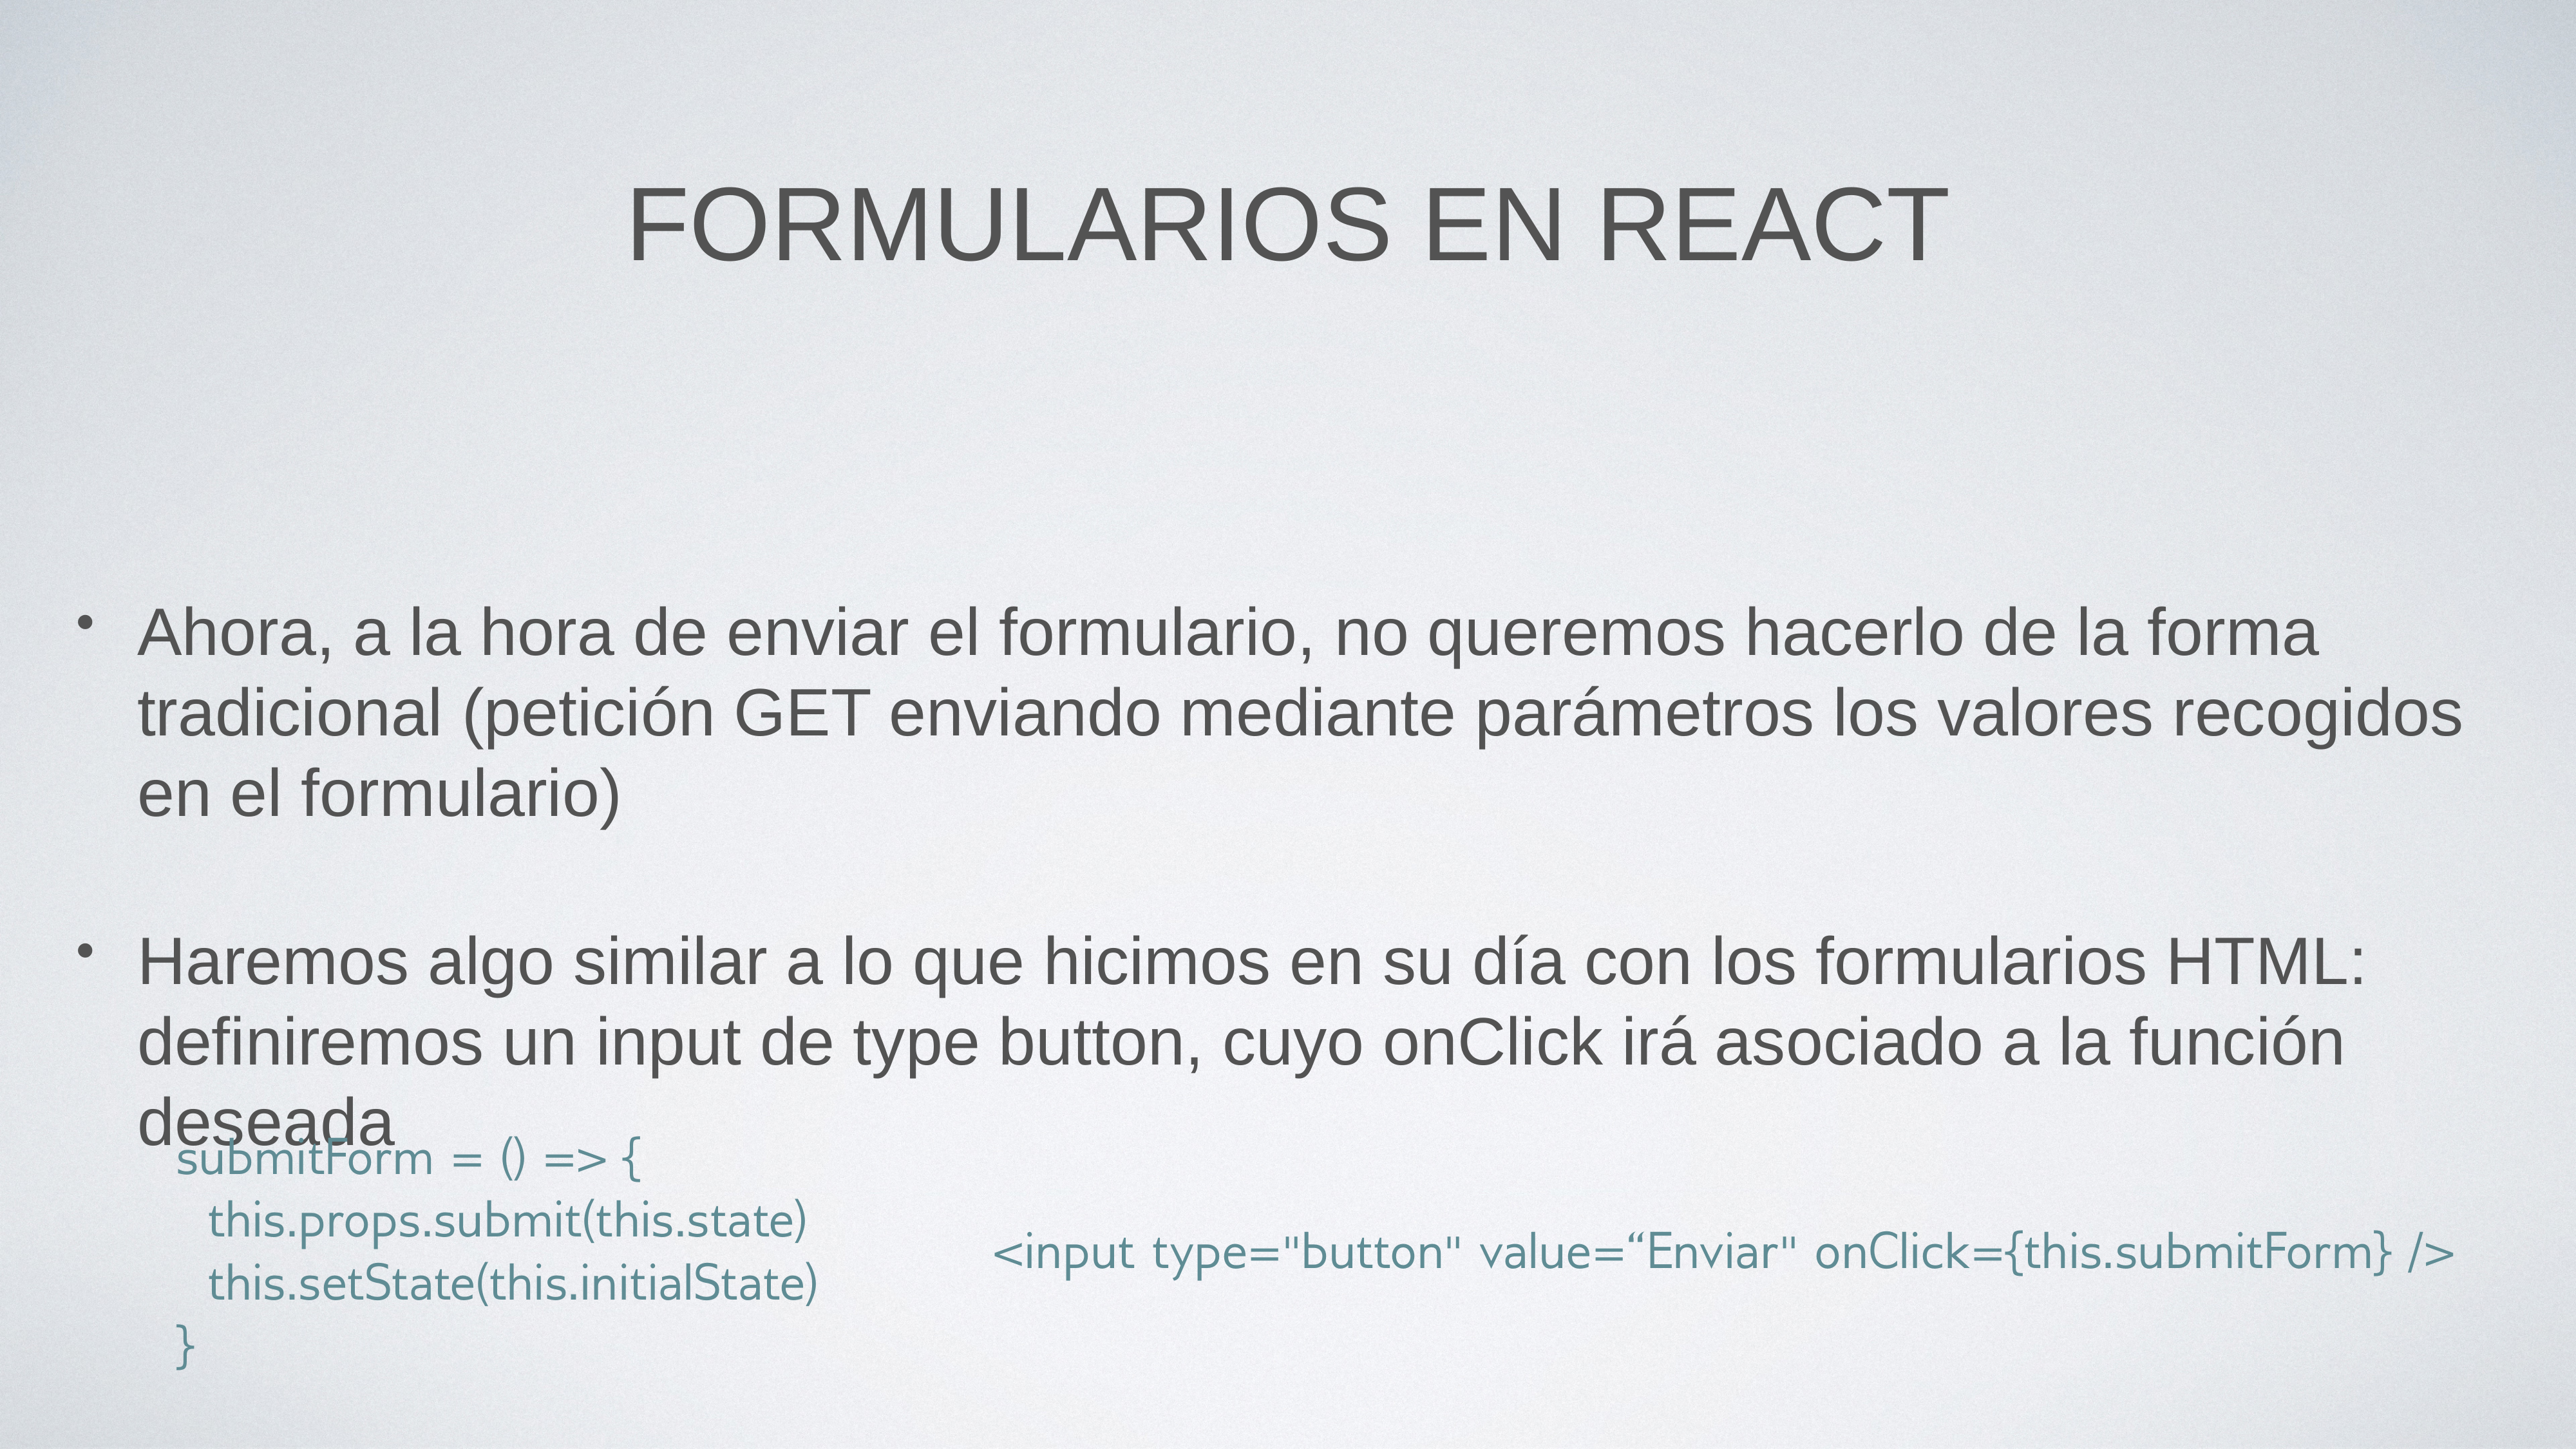

# Formularios en react
Ahora, a la hora de enviar el formulario, no queremos hacerlo de la forma tradicional (petición GET enviando mediante parámetros los valores recogidos en el formulario)
Haremos algo similar a lo que hicimos en su día con los formularios HTML: definiremos un input de type button, cuyo onClick irá asociado a la función deseada
submitForm = () => {
  this.props.submit(this.state)
  this.setState(this.initialState)
}
<input type="button" value=“Enviar" onClick={this.submitForm} />